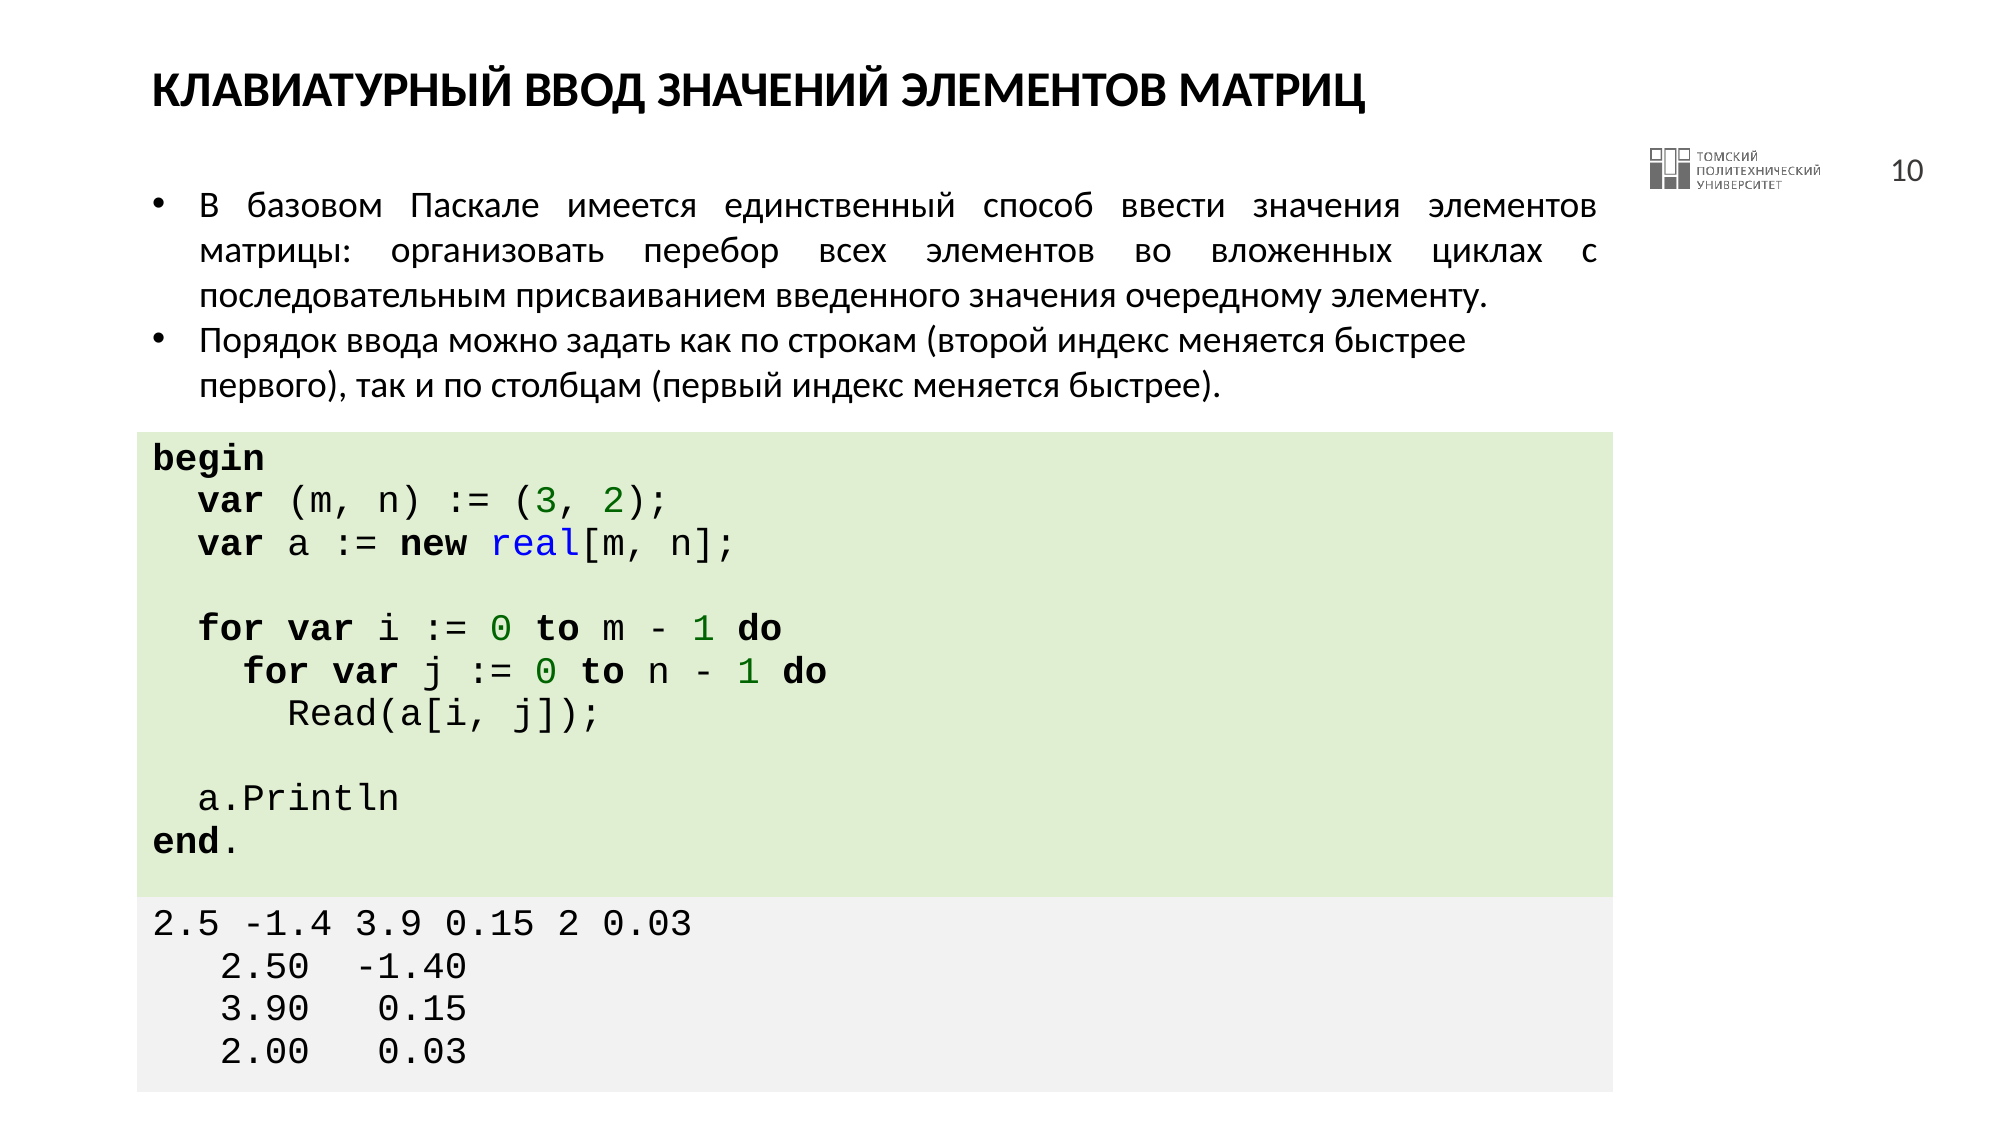

# КЛАВИАТУРНЫЙ ВВОД ЗНАЧЕНИЙ ЭЛЕМЕНТОВ МАТРИЦ
В базовом Паскале имеется единственный способ ввести значения элементов матрицы: организовать перебор всех элементов во вложенных циклах с последовательным присваиванием введенного значения очередному элементу.
Порядок ввода можно задать как по строкам (второй индекс меняется быстрее первого), так и по столбцам (первый индекс меняется быстрее).
| begin var (m, n) := (3, 2); var a := new real[m, n]; for var i := 0 to m - 1 do for var j := 0 to n - 1 do Read(a[i, j]); a.Println end. |
| --- |
| 2.5 -1.4 3.9 0.15 2 0.03 2.50 -1.40 3.90 0.15 2.00 0.03 |